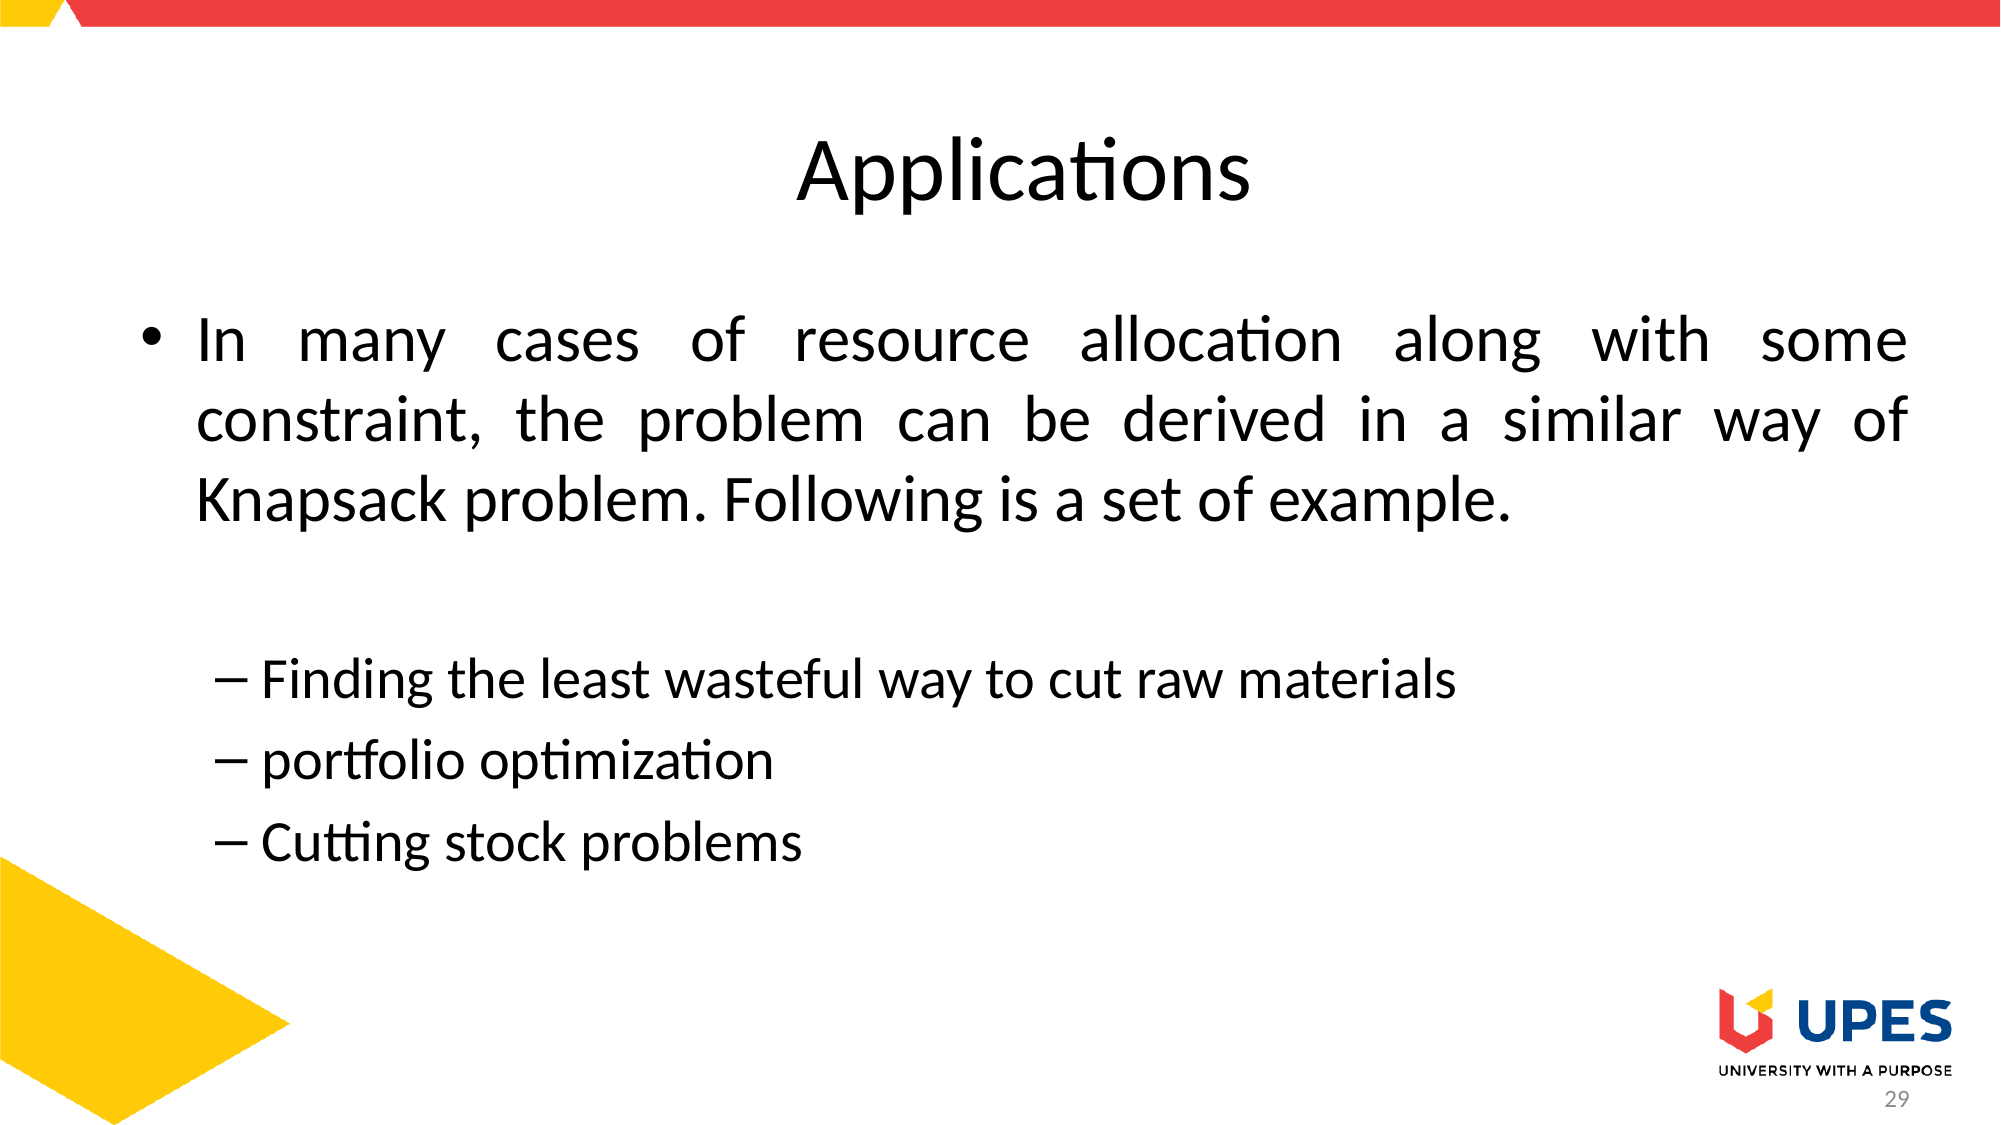

# Applications
In many cases of resource allocation along with some constraint, the problem can be derived in a similar way of Knapsack problem. Following is a set of example.

Finding the least wasteful way to cut raw materials
portfolio optimization
Cutting stock problems